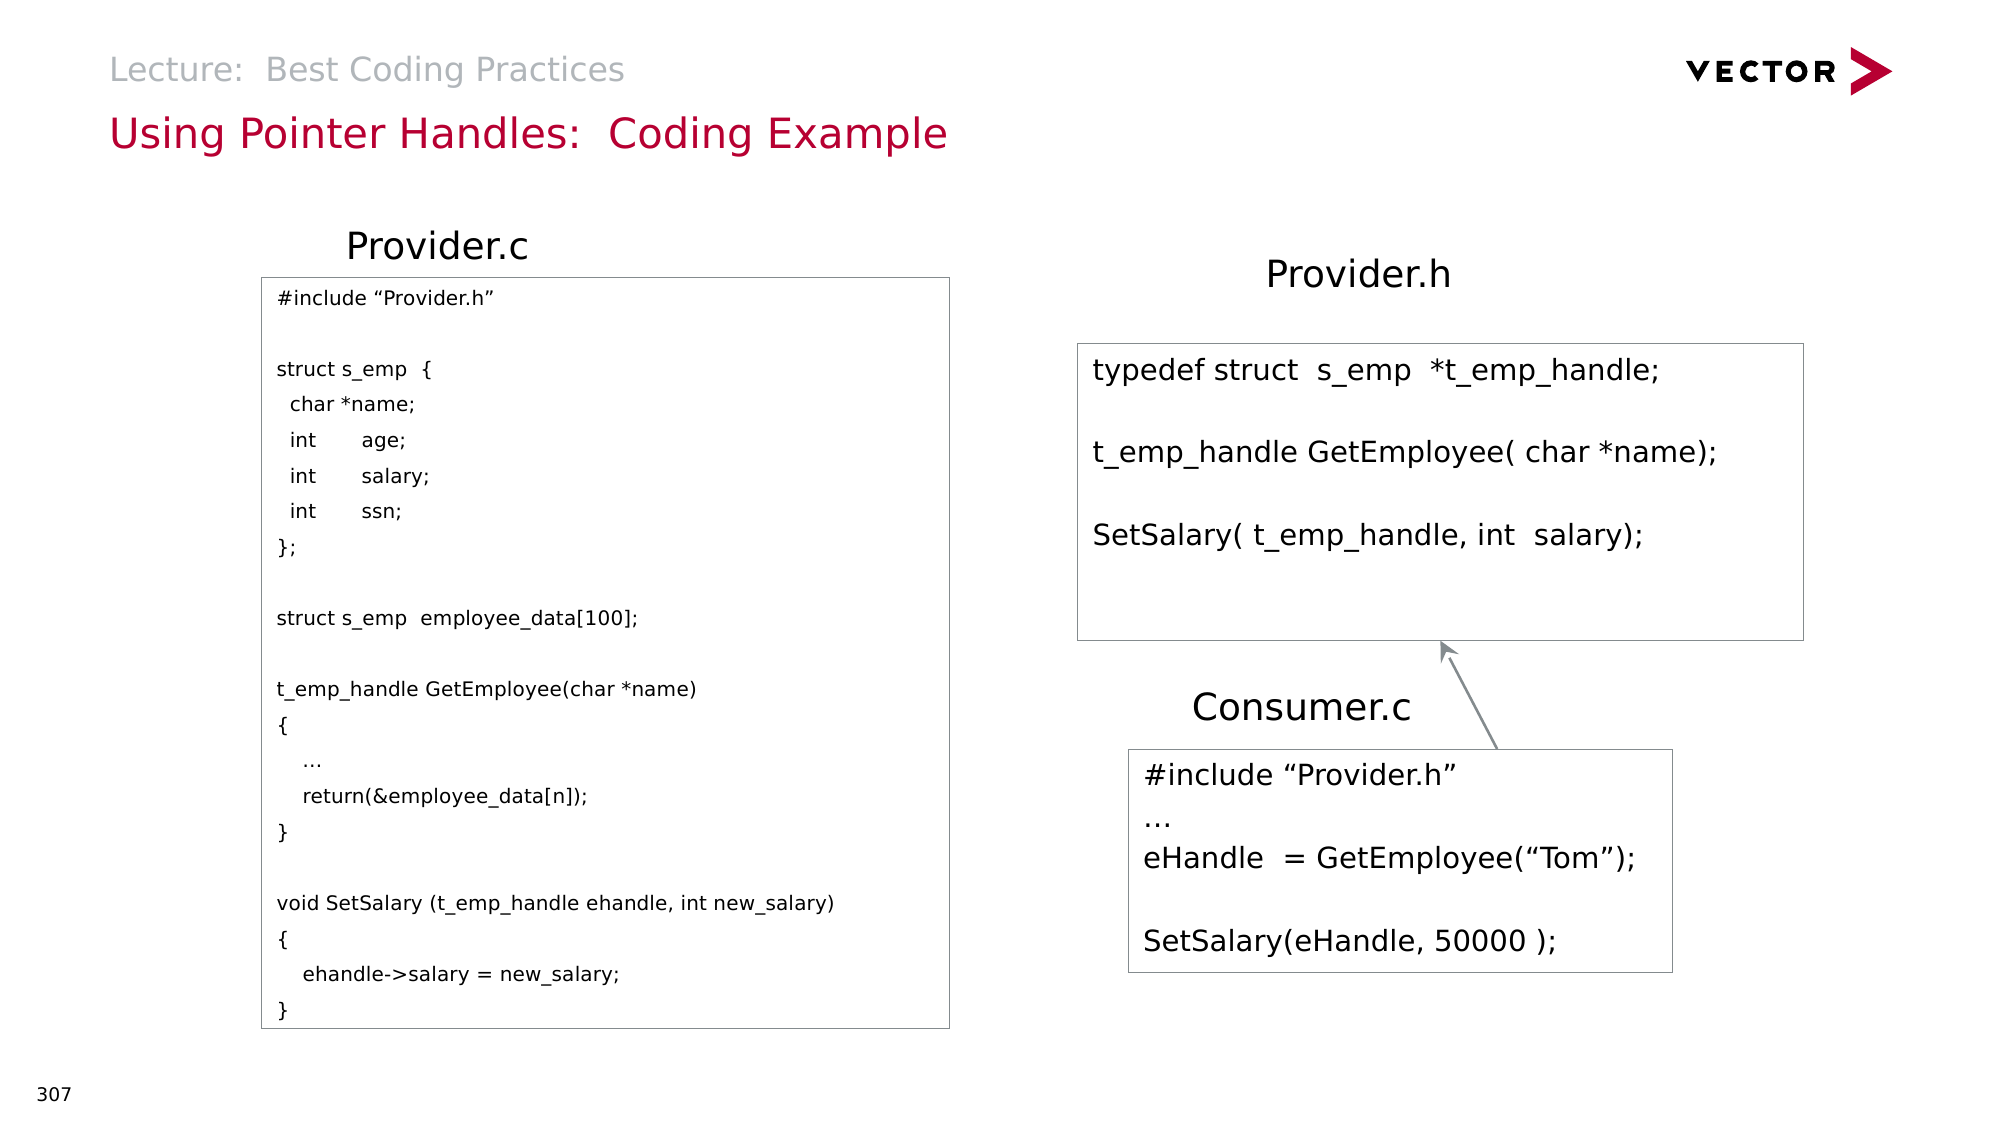

# Lecture:  Best Coding Practices
Using Pointer Handles:  Coding Example
Provider.c
Provider.h
#include “Provider.h”

struct s_emp  {
  char *name;
  int       age;
  int       salary;
  int       ssn;
};

struct s_emp  employee_data[100];

t_emp_handle GetEmployee(char *name)
{
    …
    return(&employee_data[n]);
}

void SetSalary (t_emp_handle ehandle, int new_salary)
{
    ehandle->salary = new_salary;
}

typedef struct  s_emp  *t_emp_handle;

t_emp_handle GetEmployee( char *name);

SetSalary( t_emp_handle, int  salary);
Consumer.c
#include “Provider.h”
…
eHandle  = GetEmployee(“Tom”);

SetSalary(eHandle, 50000 );